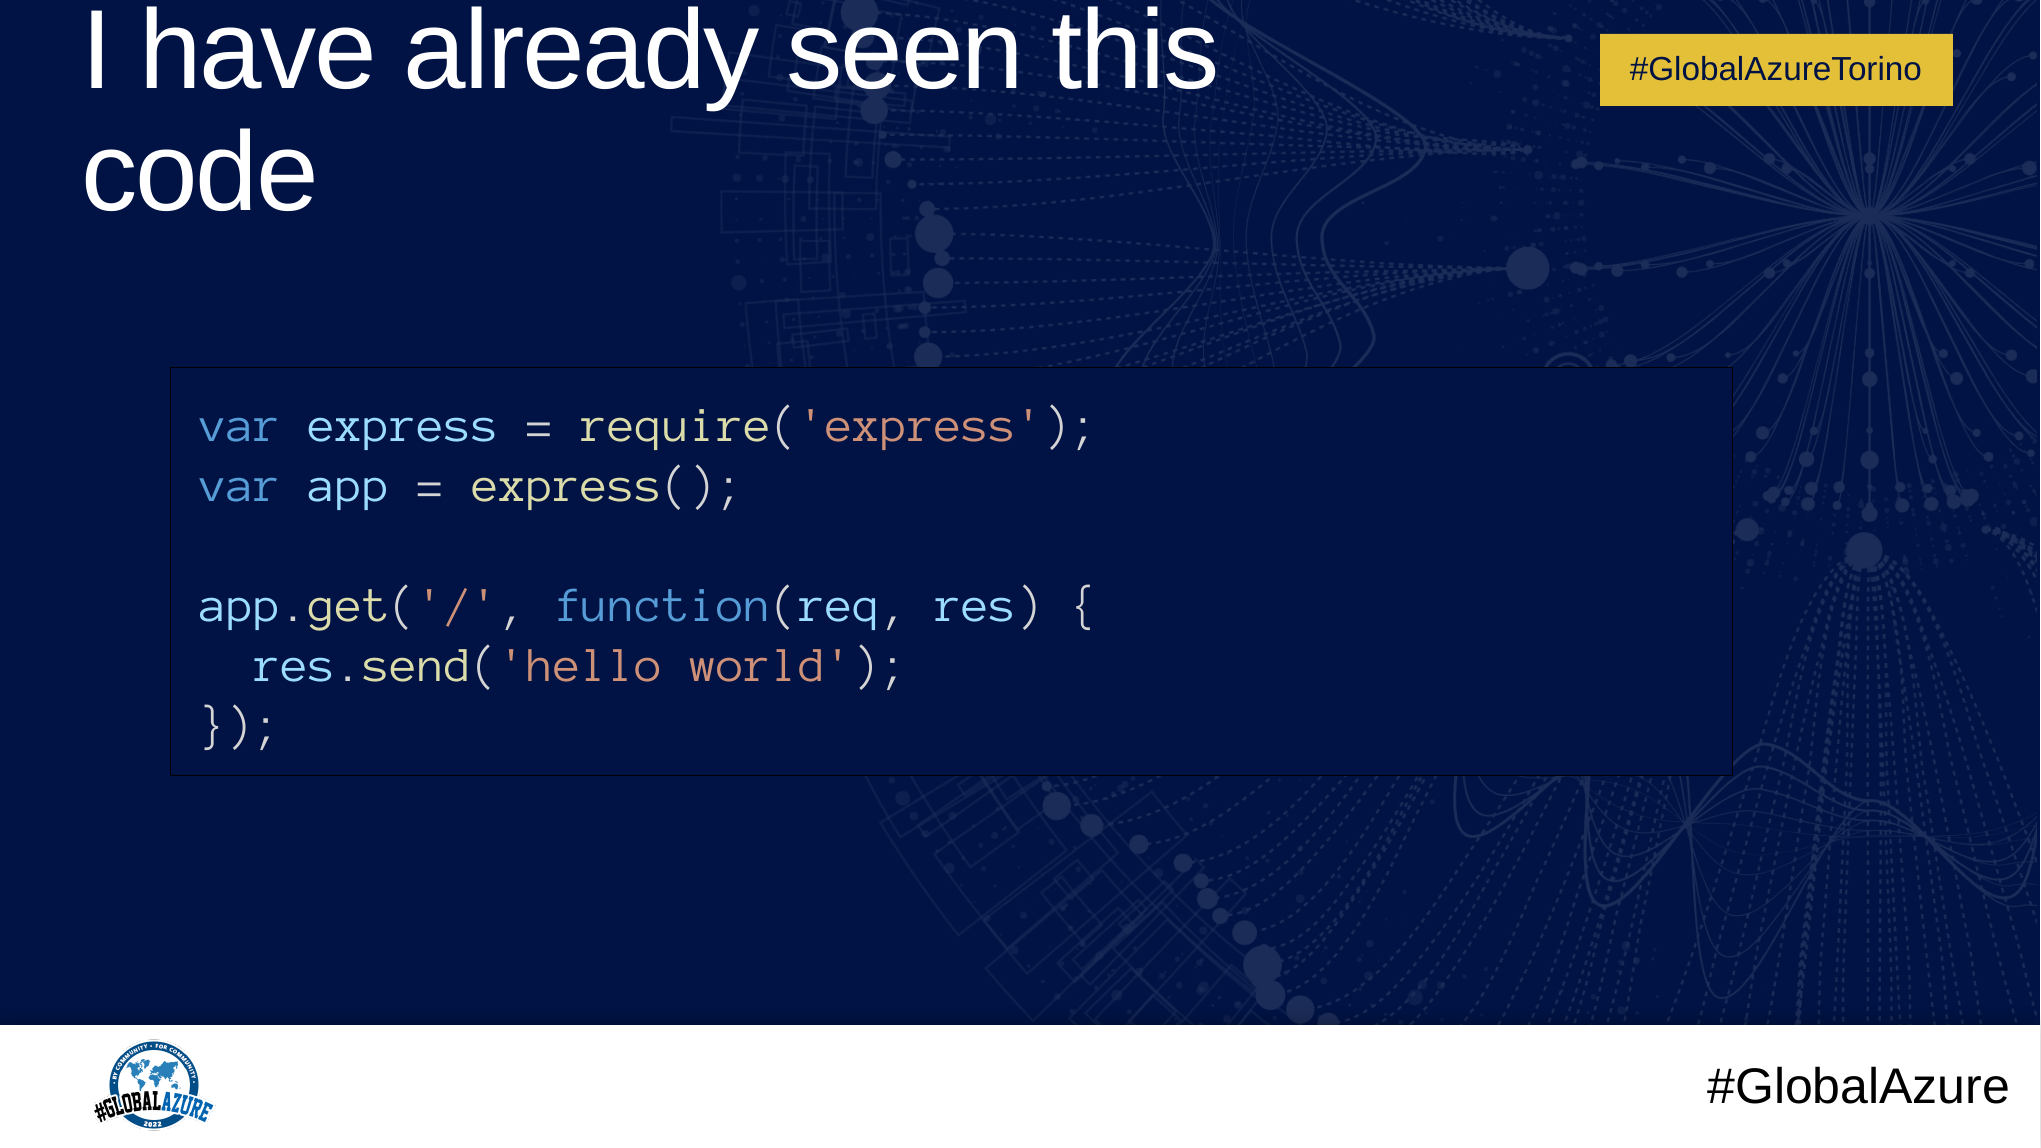

# I have already seen this code
var express = require('express');
var app = express();
app.get('/', function(req, res) {
  res.send('hello world');
});